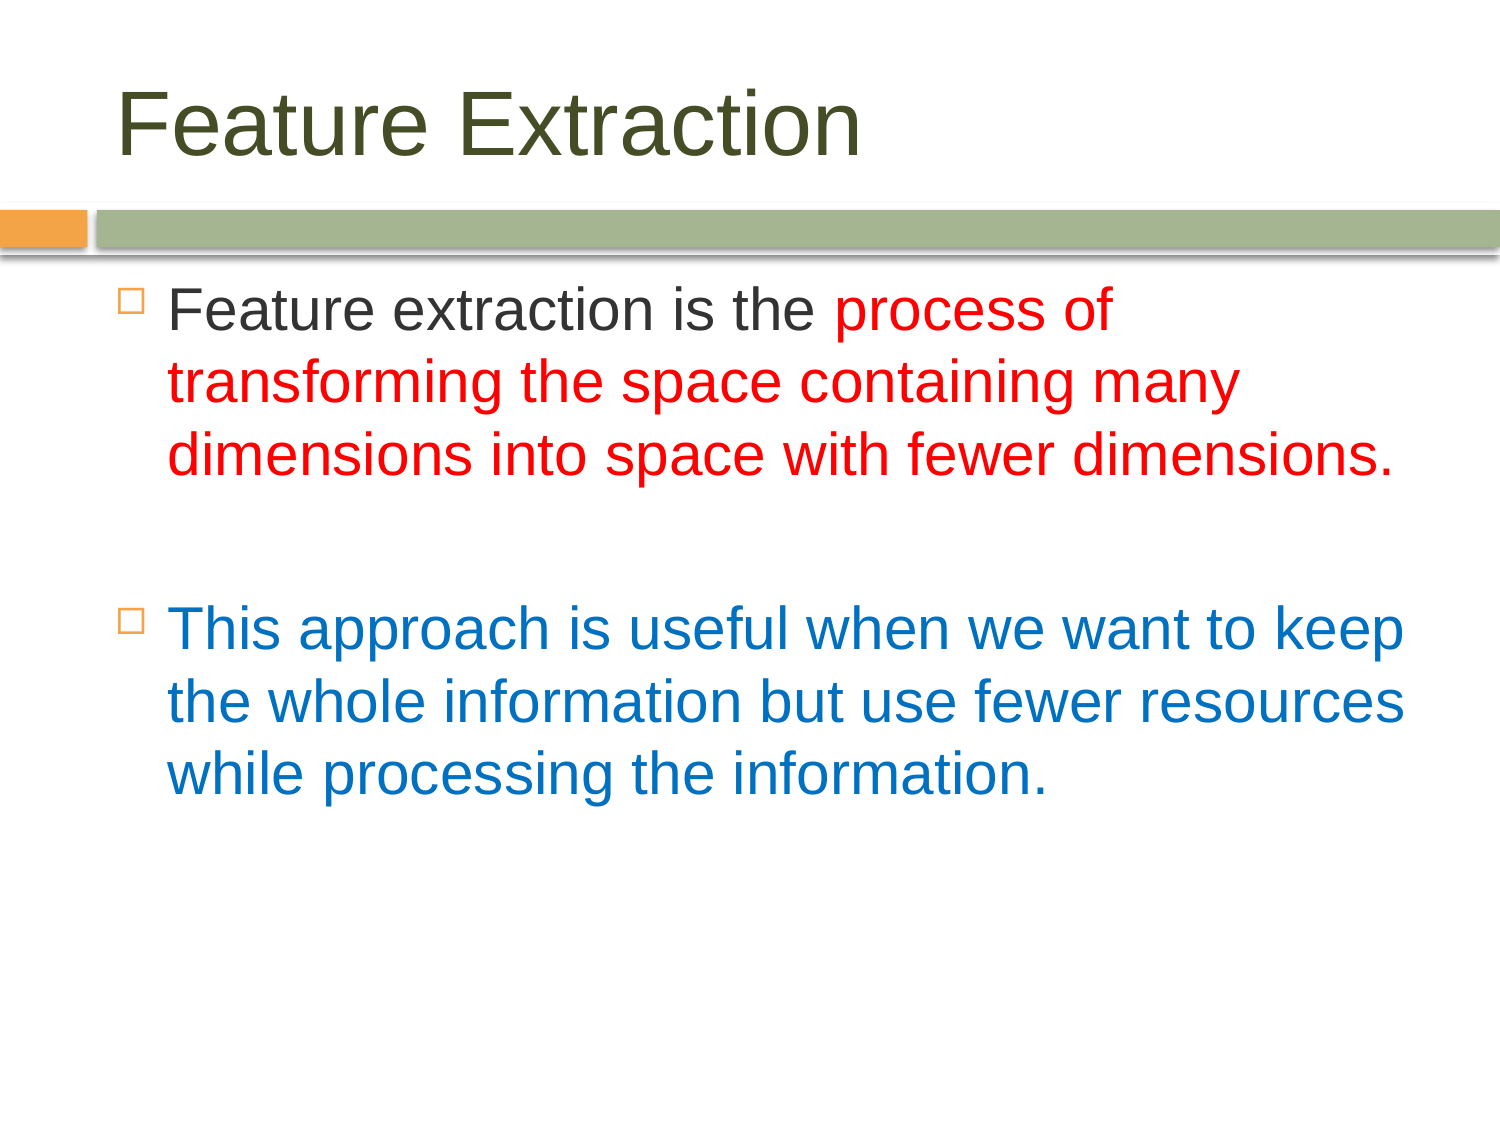

# Feature Extraction
Feature extraction is the process of transforming the space containing many dimensions into space with fewer dimensions.

This approach is useful when we want to keep the whole information but use fewer resources while processing the information.